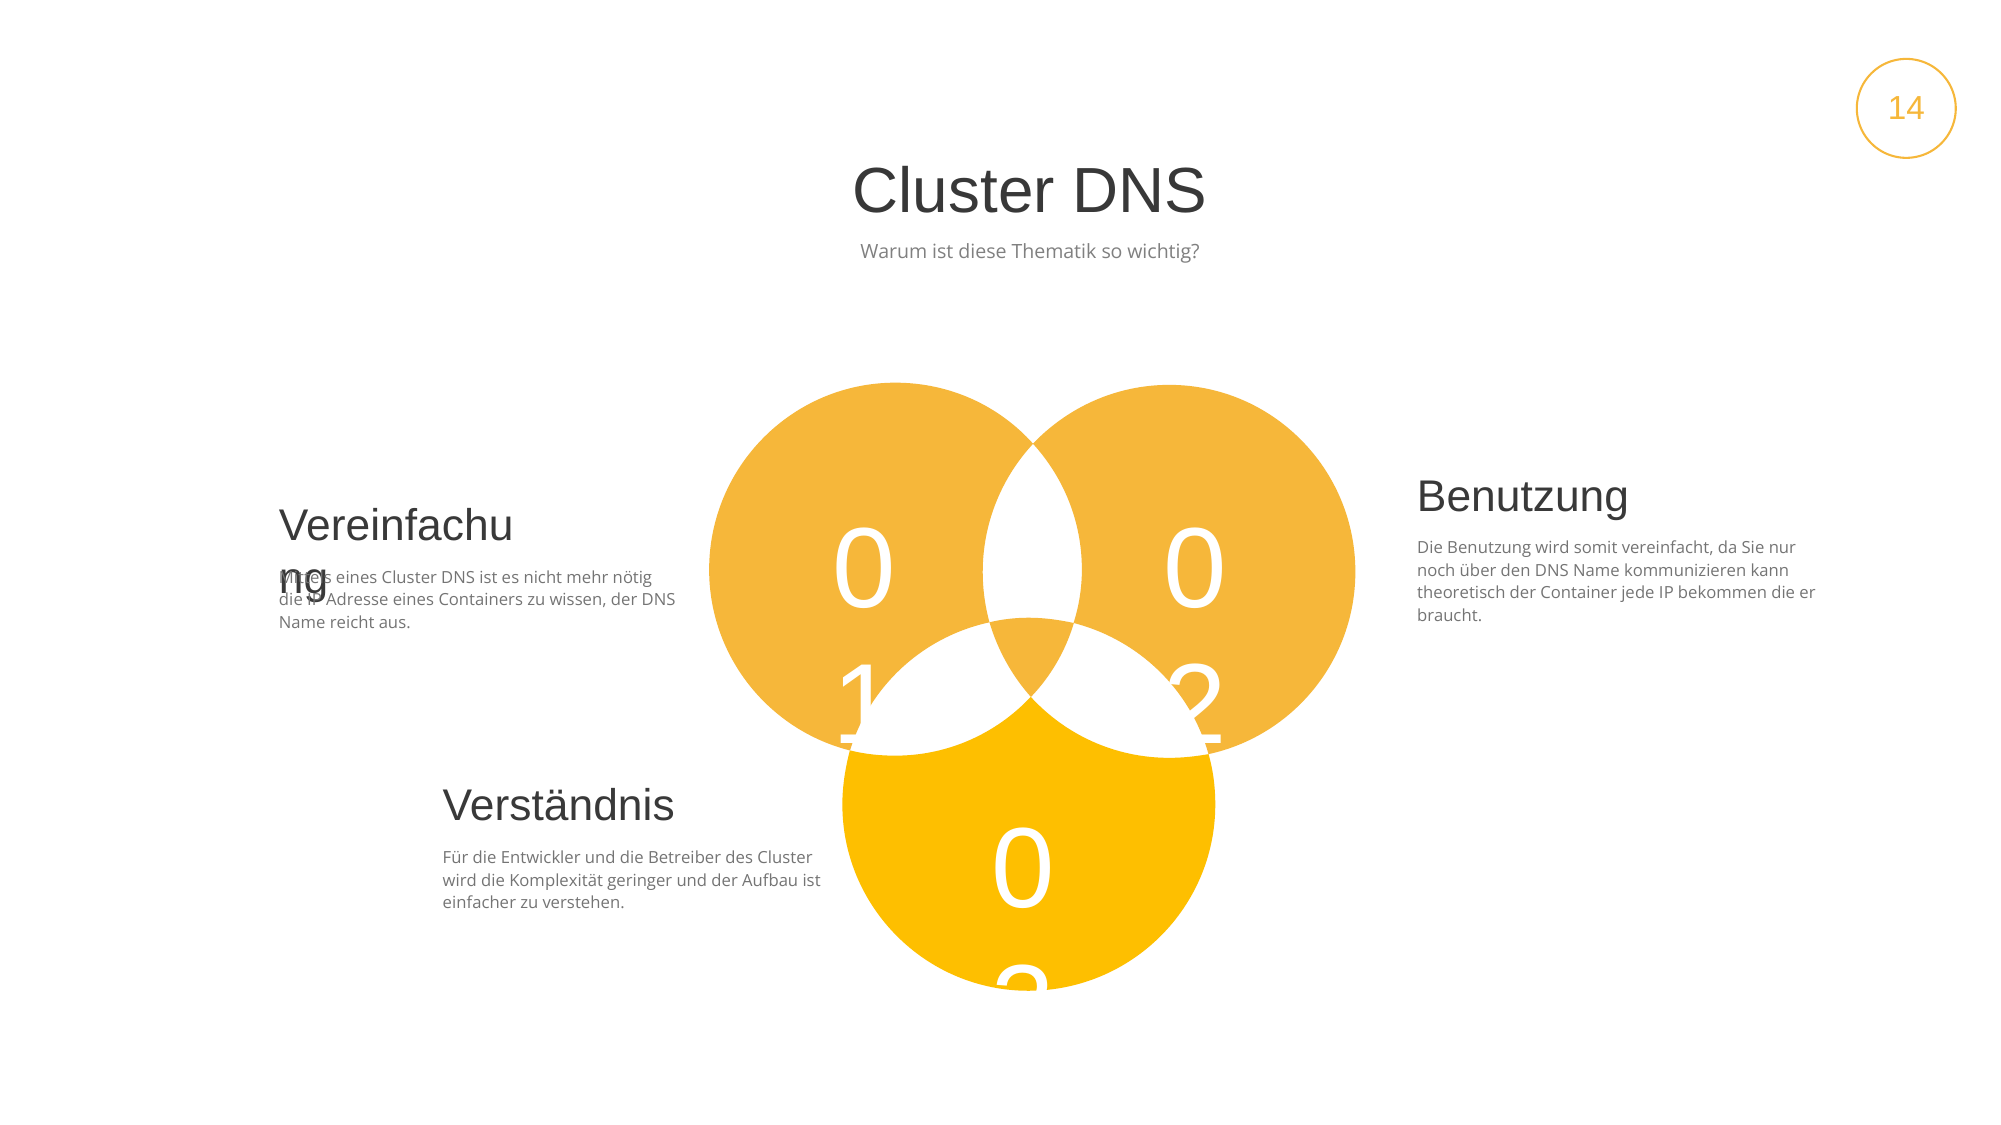

14
Cluster DNS
Warum ist diese Thematik so wichtig?

01
02

03
Benutzung
Die Benutzung wird somit vereinfacht, da Sie nur noch über den DNS Name kommunizieren kann theoretisch der Container jede IP bekommen die er braucht.
Vereinfachung
Mittels eines Cluster DNS ist es nicht mehr nötig die IP Adresse eines Containers zu wissen, der DNS Name reicht aus.
Verständnis
Für die Entwickler und die Betreiber des Cluster wird die Komplexität geringer und der Aufbau ist einfacher zu verstehen.